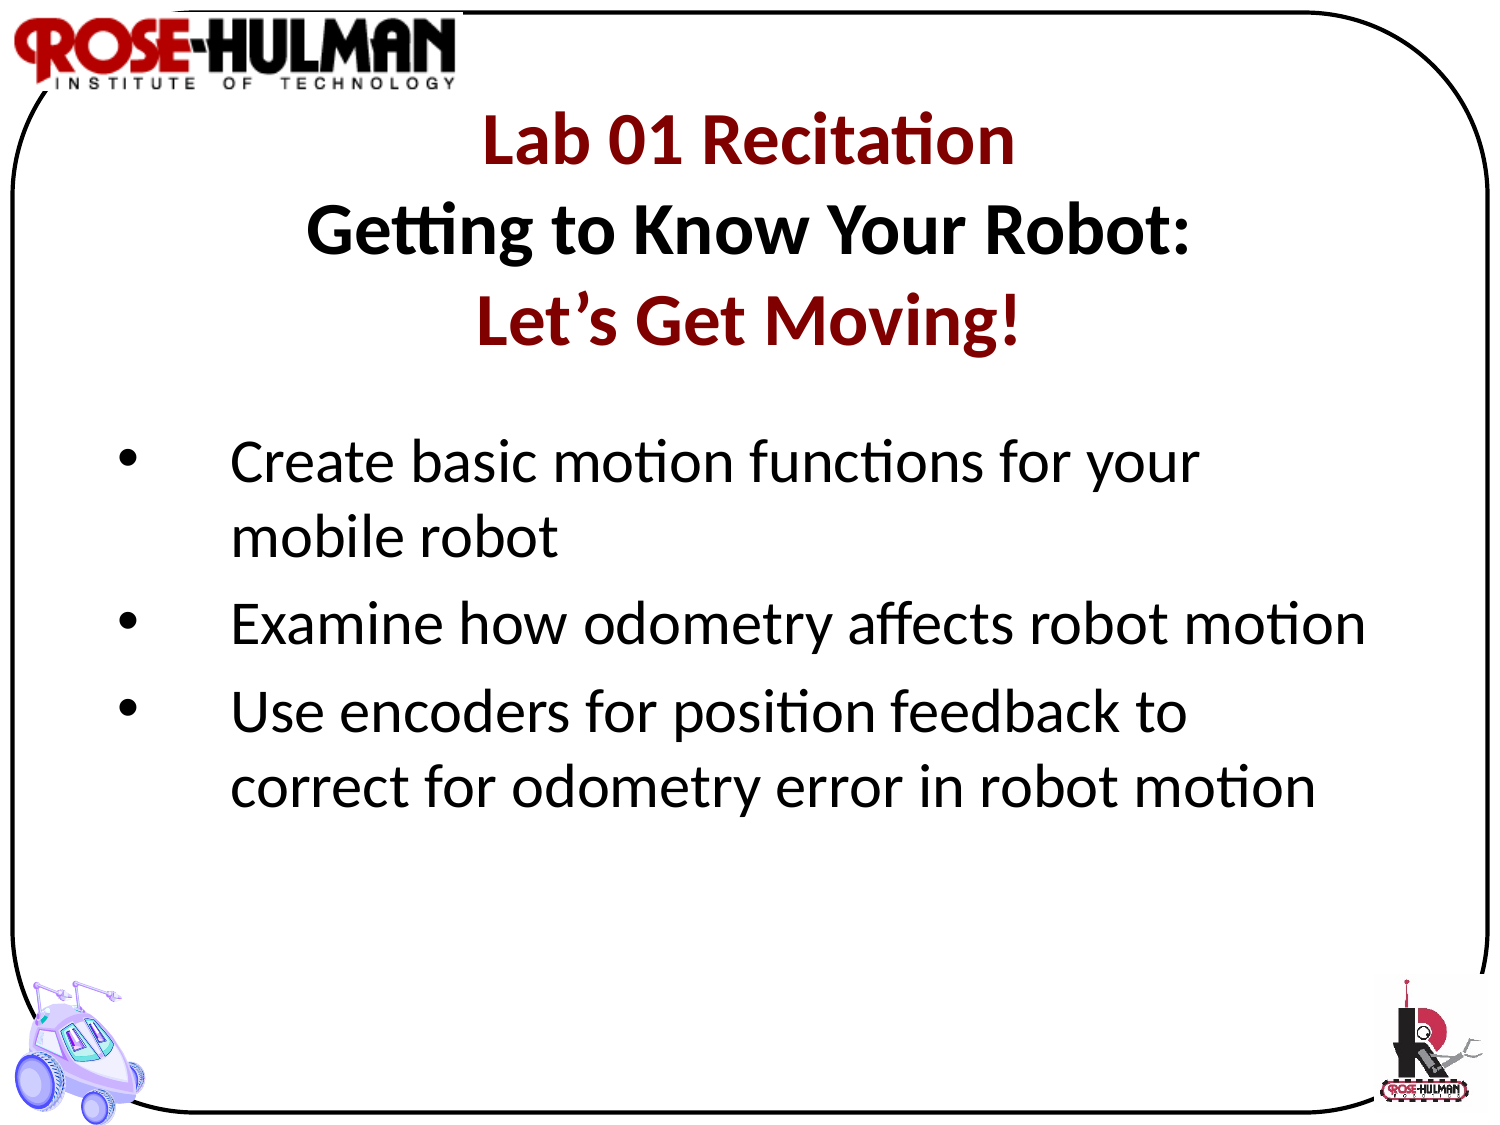

Lab 01 Recitation
Getting to Know Your Robot:
Let’s Get Moving!
Create basic motion functions for your mobile robot
Examine how odometry affects robot motion
Use encoders for position feedback to correct for odometry error in robot motion